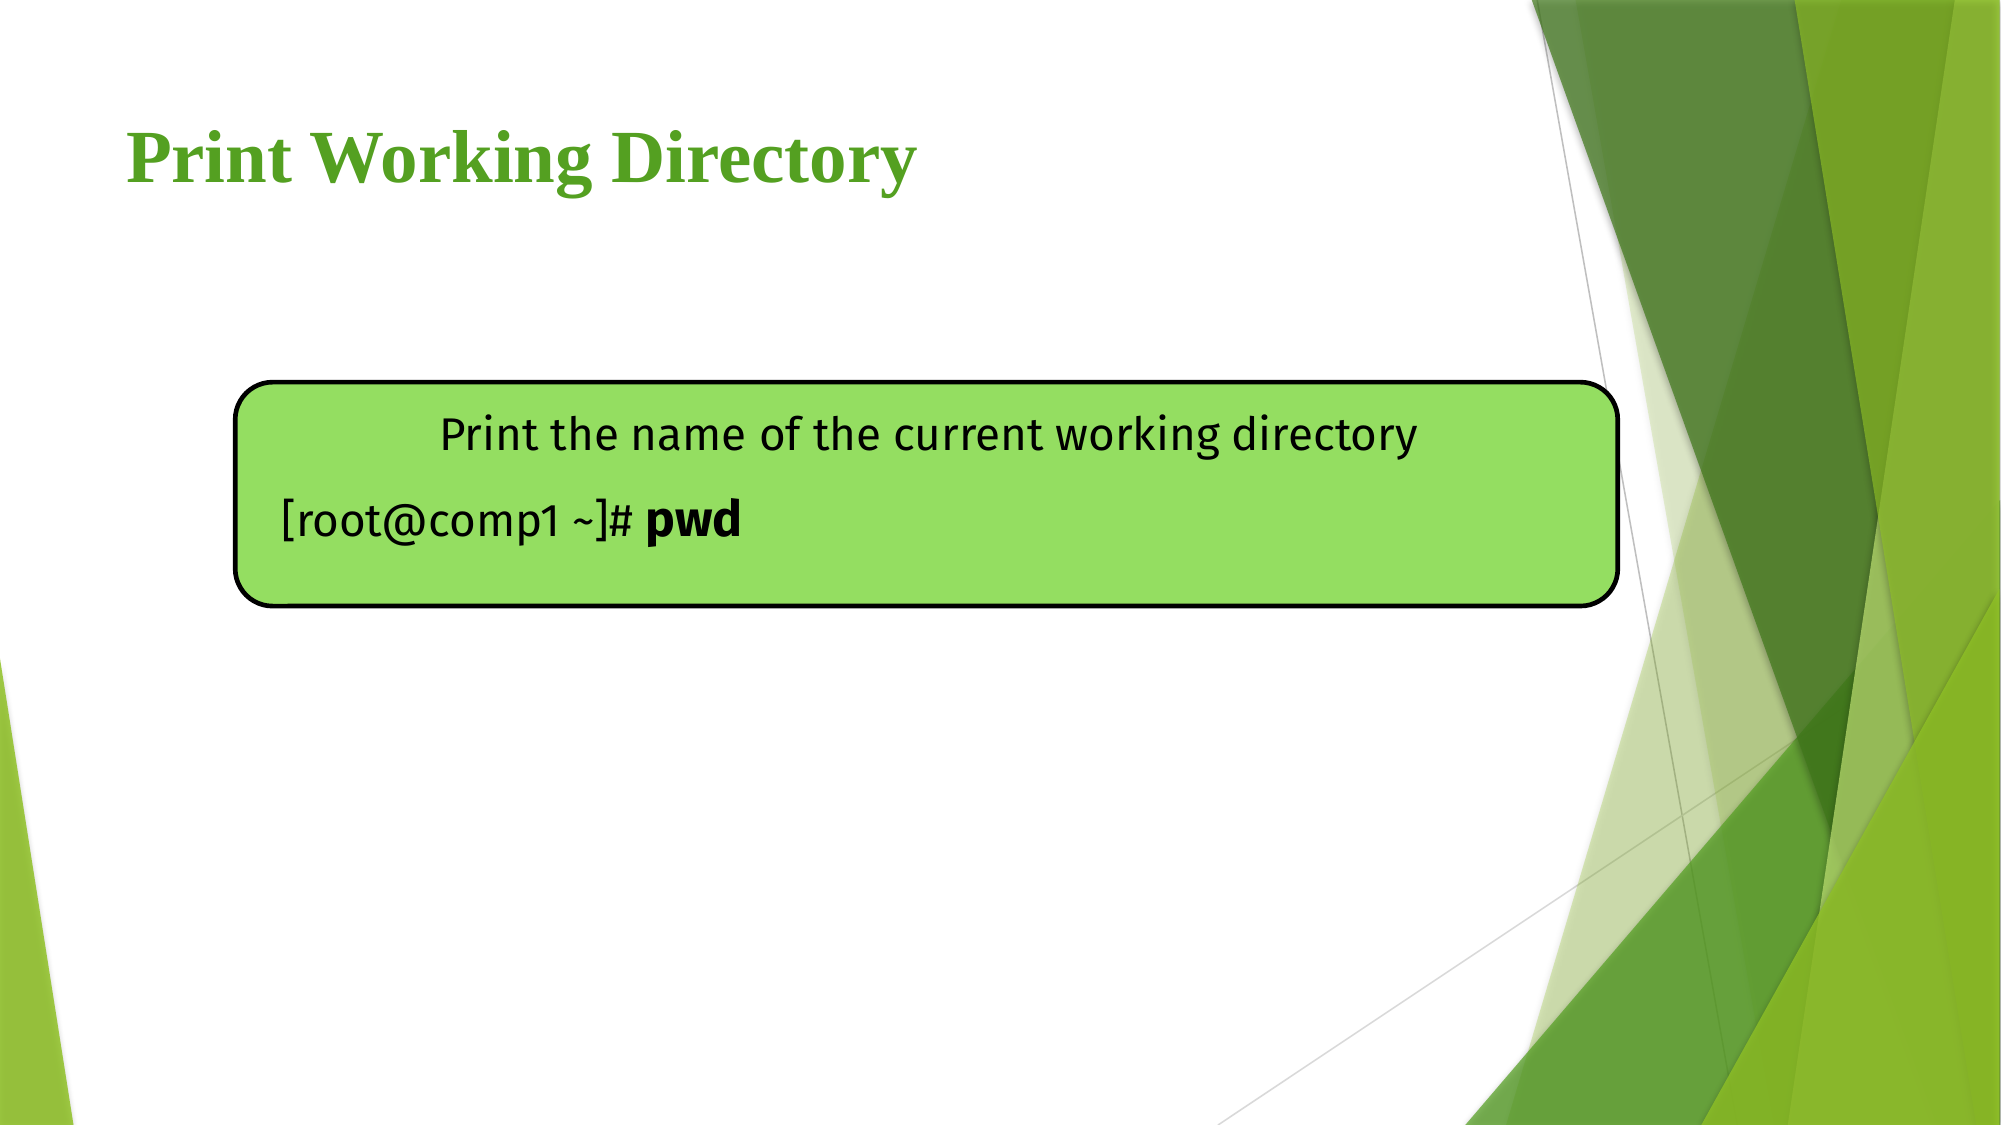

# Print Working Directory

Print the name of the current working directory
[root@comp1 ~]# pwd